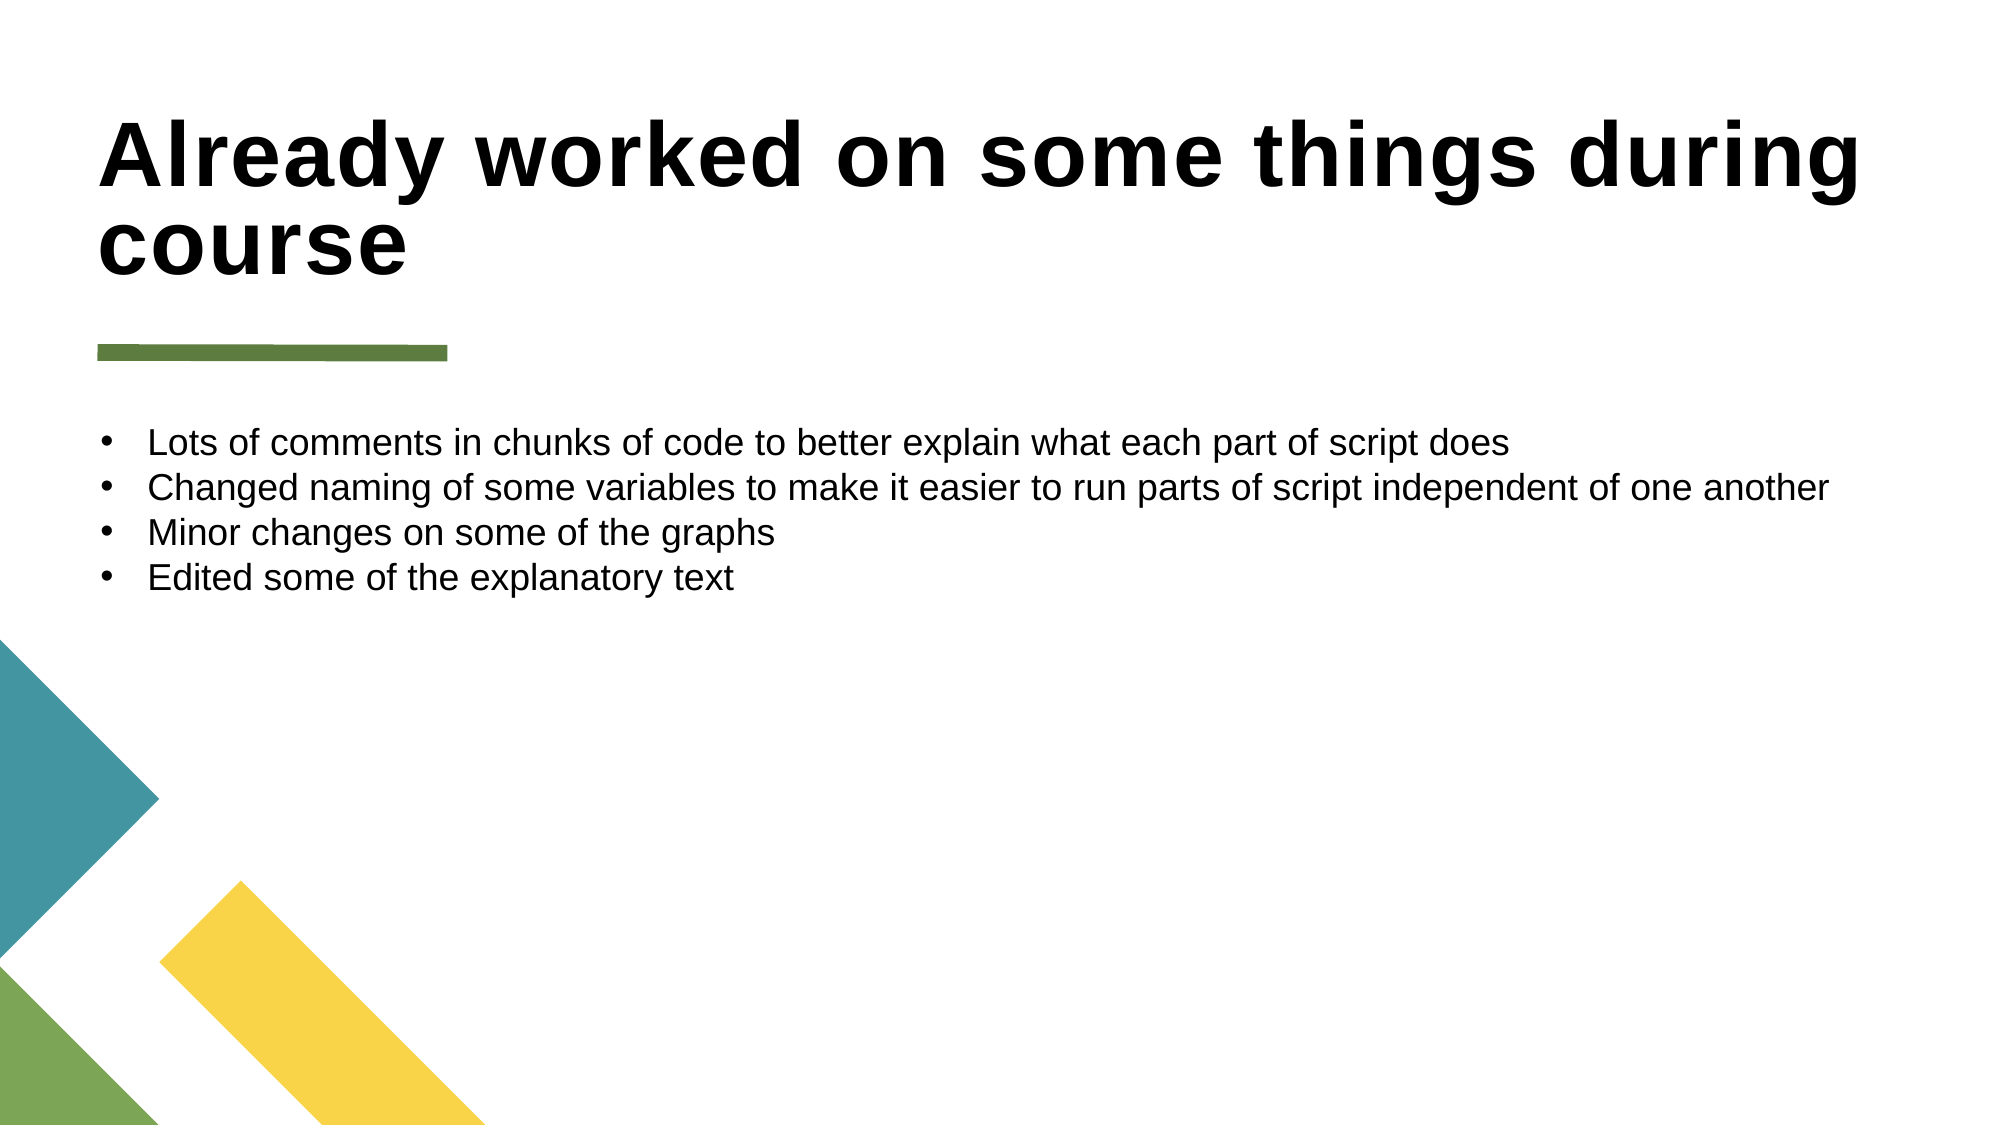

# Already worked on some things during course
Lots of comments in chunks of code to better explain what each part of script does
Changed naming of some variables to make it easier to run parts of script independent of one another
Minor changes on some of the graphs
Edited some of the explanatory text